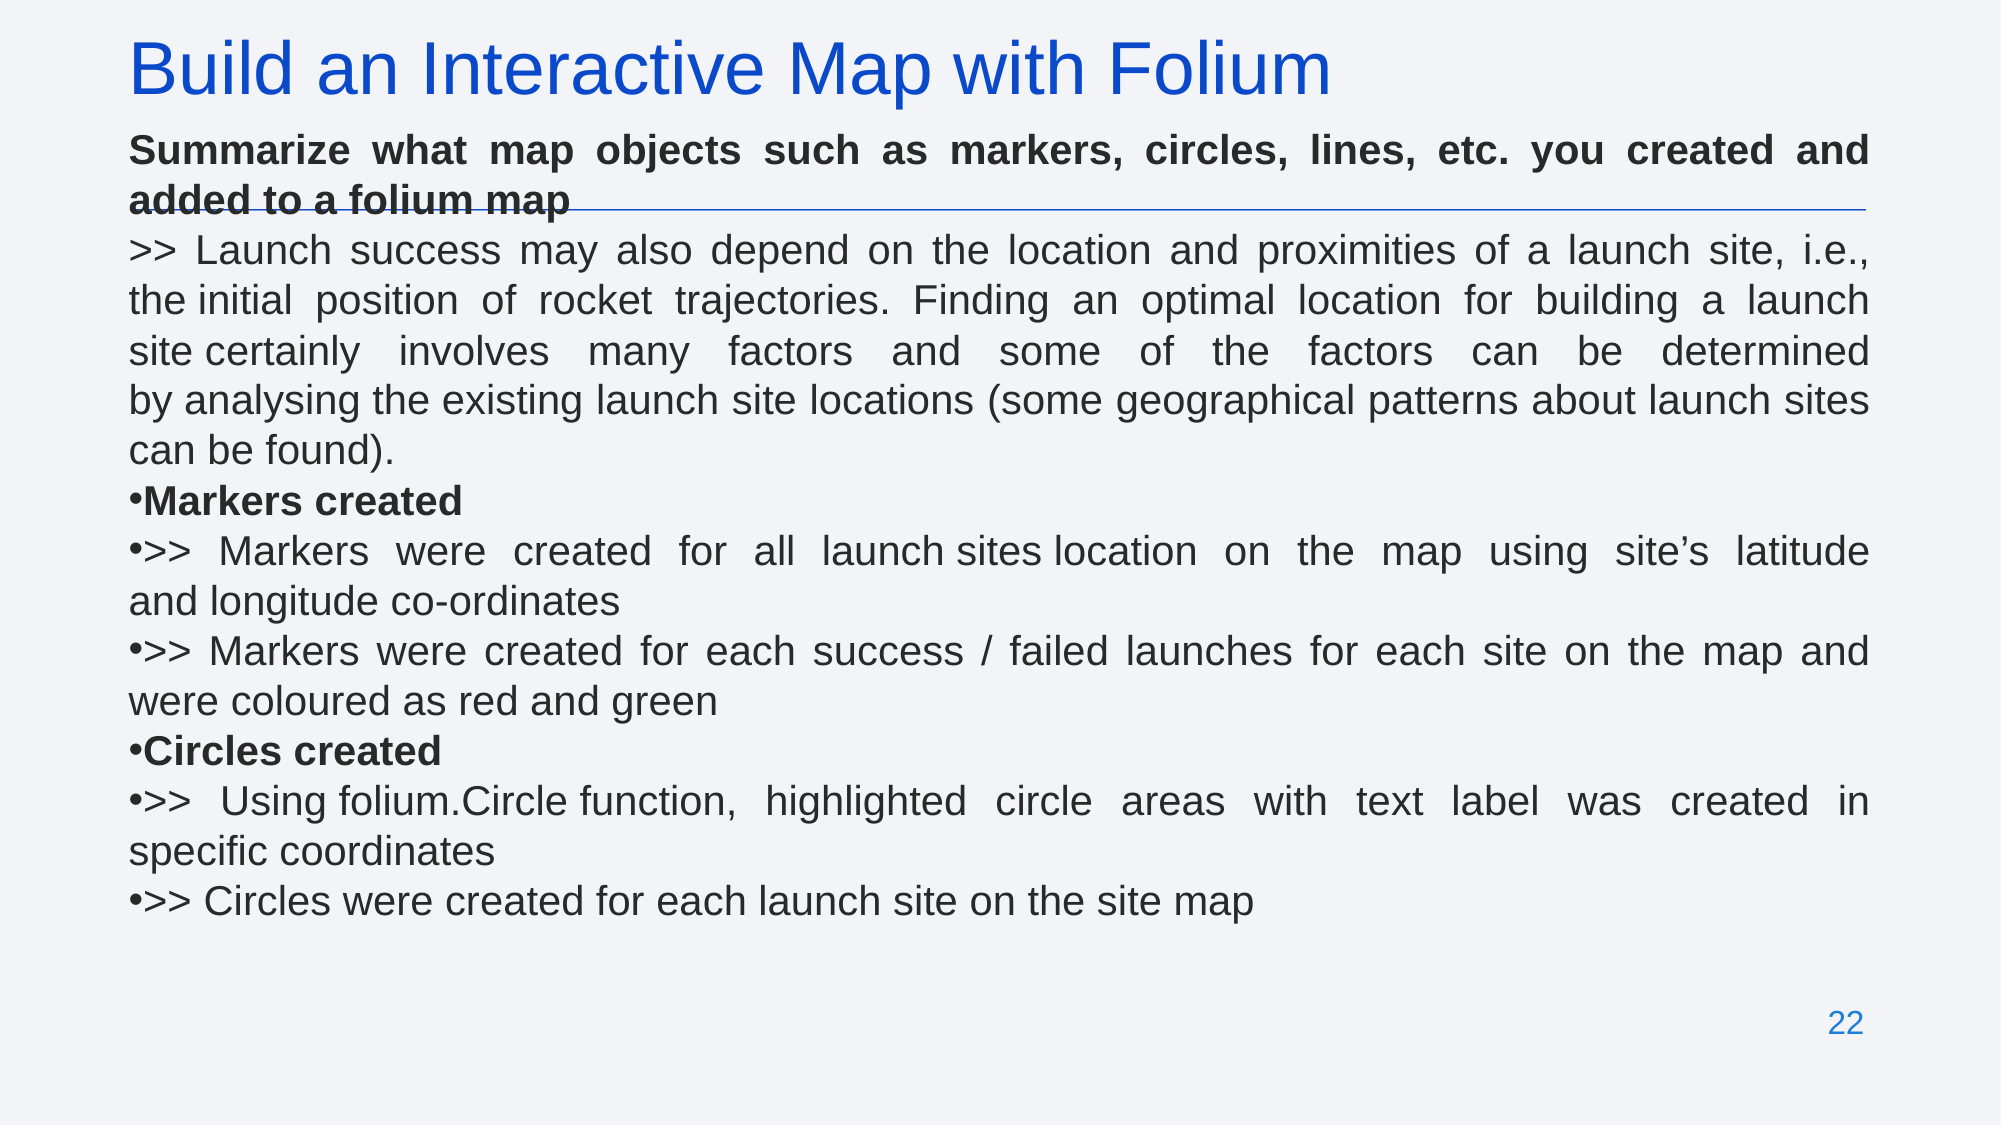

Build an Interactive Map with Folium
Summarize what map objects such as markers, circles, lines, etc. you created and added to a folium map​
>> Launch success may also depend on the location and proximities of a launch site, i.e., the initial position of rocket trajectories. Finding an optimal location for building a launch site certainly involves many factors and some of the factors can be determined by analysing the existing launch site locations (some geographical patterns about launch sites can be found). ​
Markers created​
>> Markers were created for all launch sites location on the map using site’s latitude and longitude co-ordinates​
>> Markers were created for each success / failed launches for each site on the map and were coloured as red and green​
Circles created​
>> Using folium.Circle function, highlighted circle areas with text label was created in specific coordinates​
>> Circles were created for each launch site on the site map

22